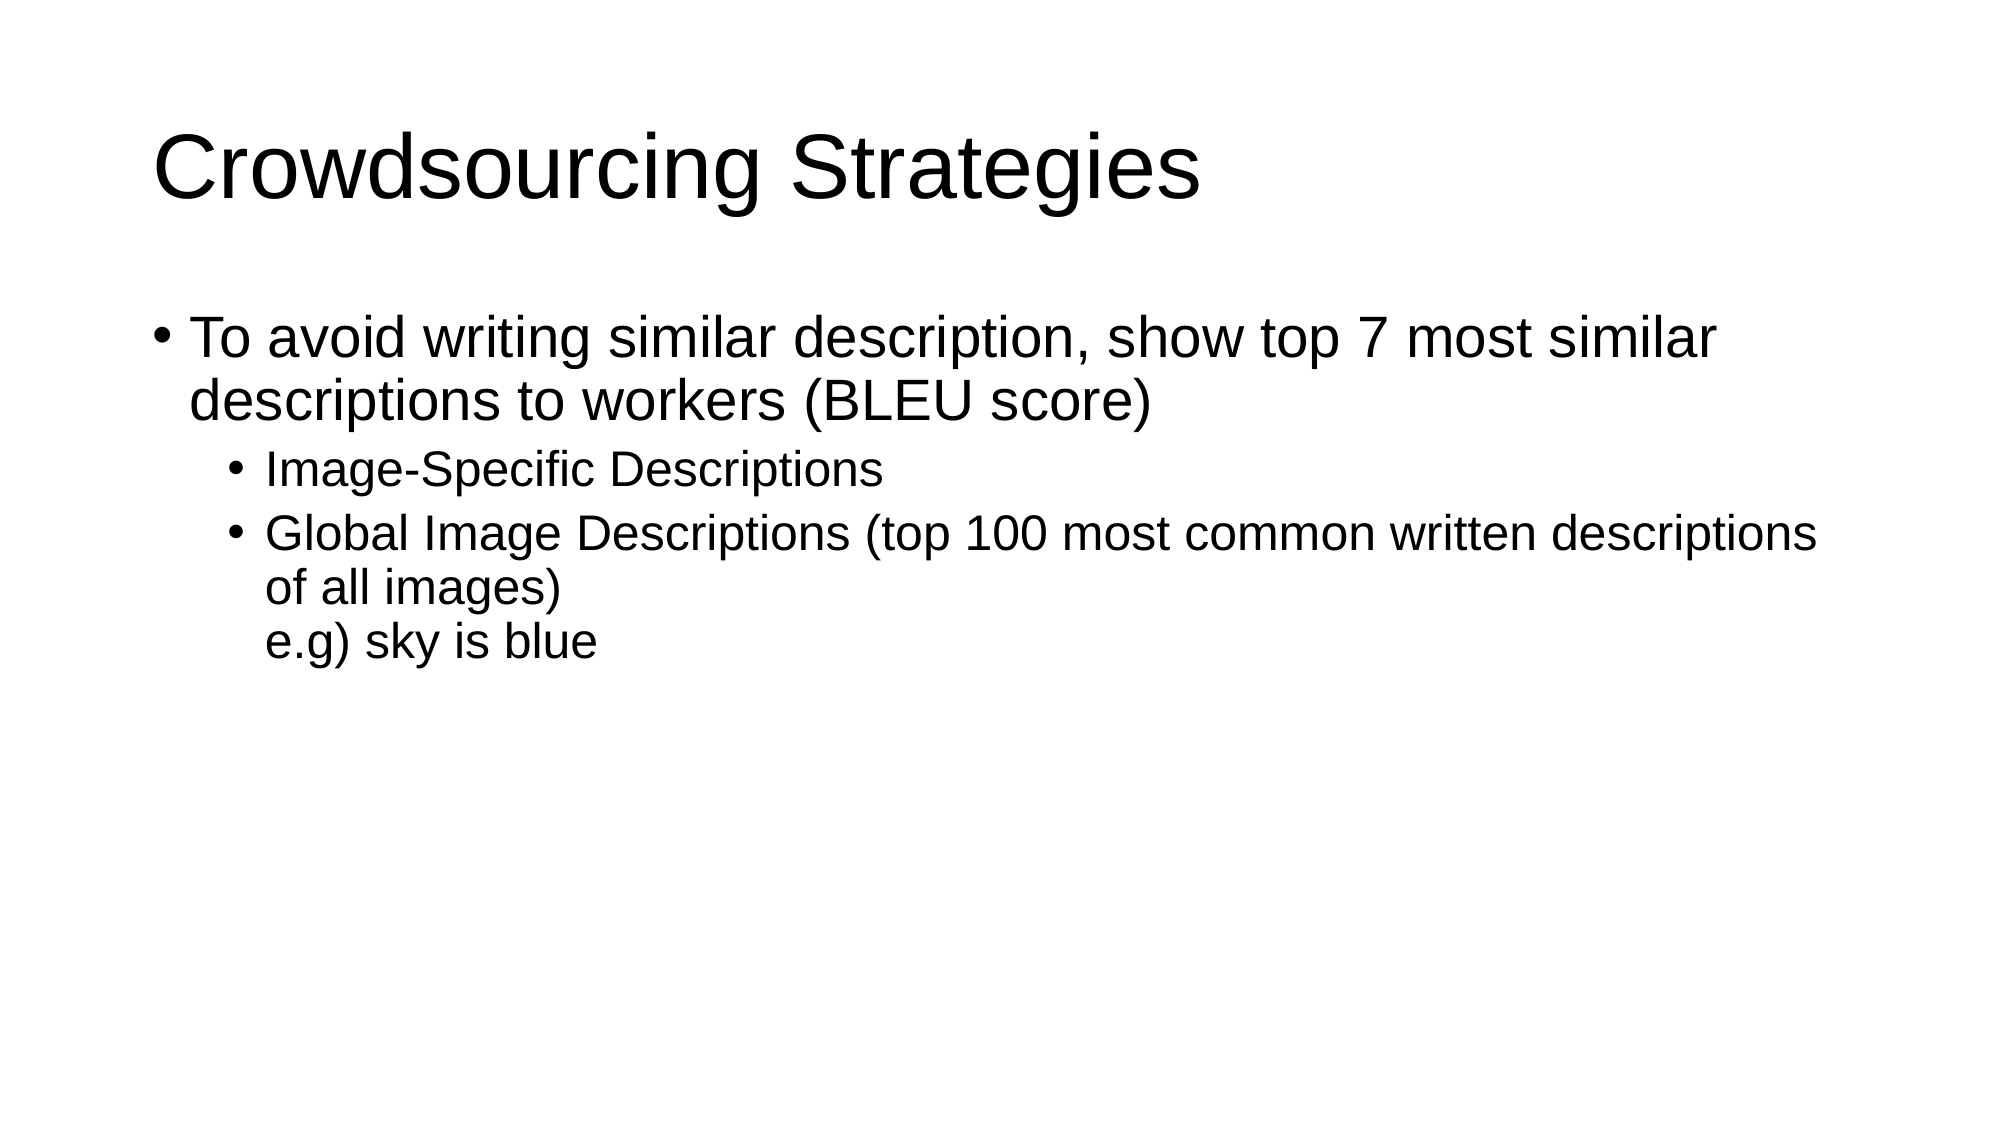

# Crowdsourcing Strategies
To avoid writing similar description, show top 7 most similar descriptions to workers (BLEU score)
Image-Specific Descriptions
Global Image Descriptions (top 100 most common written descriptions of all images)
e.g) sky is blue